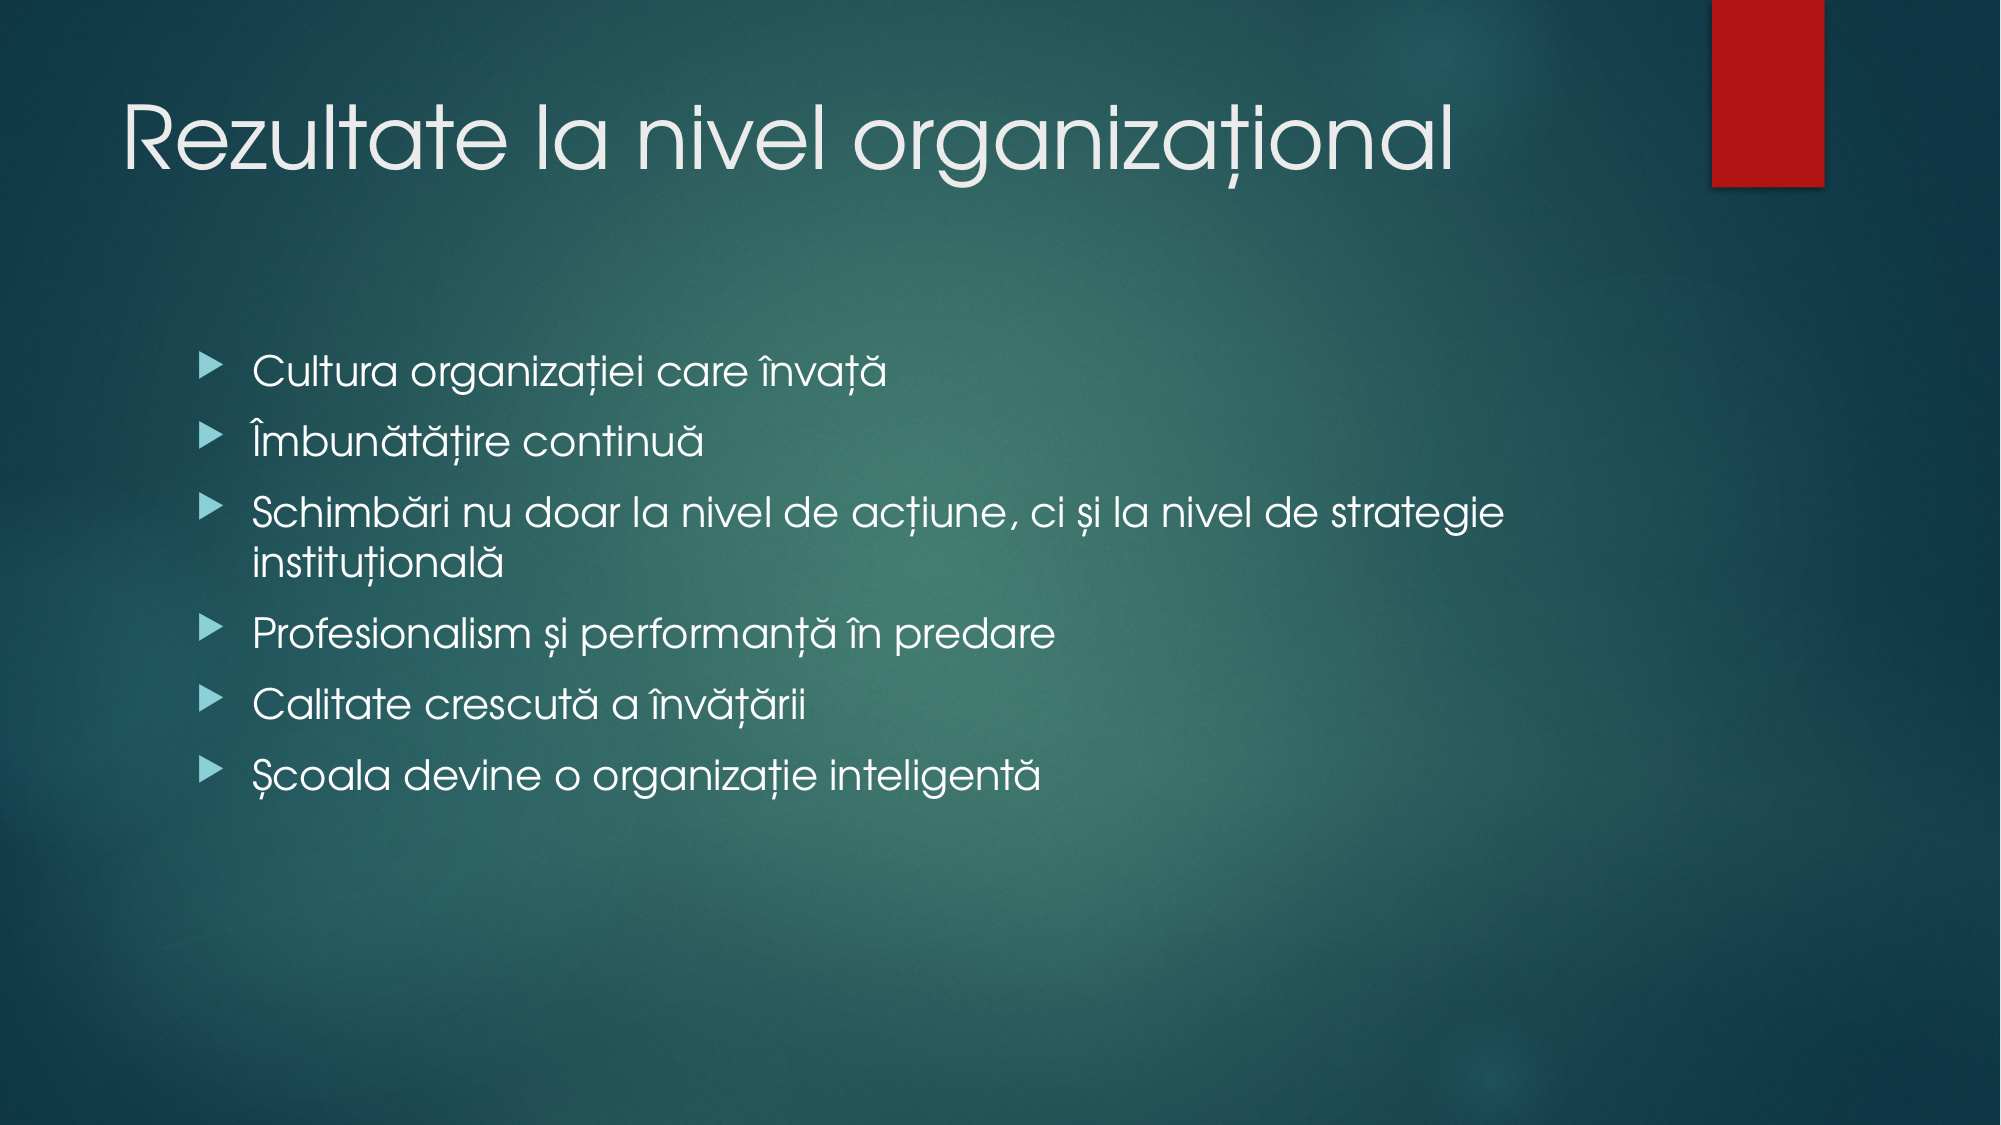

# Rezultate la nivel organizaţional
Cultura organizaţiei care învaţă
Îmbunătăţire continuă
Schimbări nu doar la nivel de acţiune, ci şi la nivel de strategie instituţională
Profesionalism şi performanţă în predare
Calitate crescută a învăţării
Şcoala devine o organizaţie inteligentă